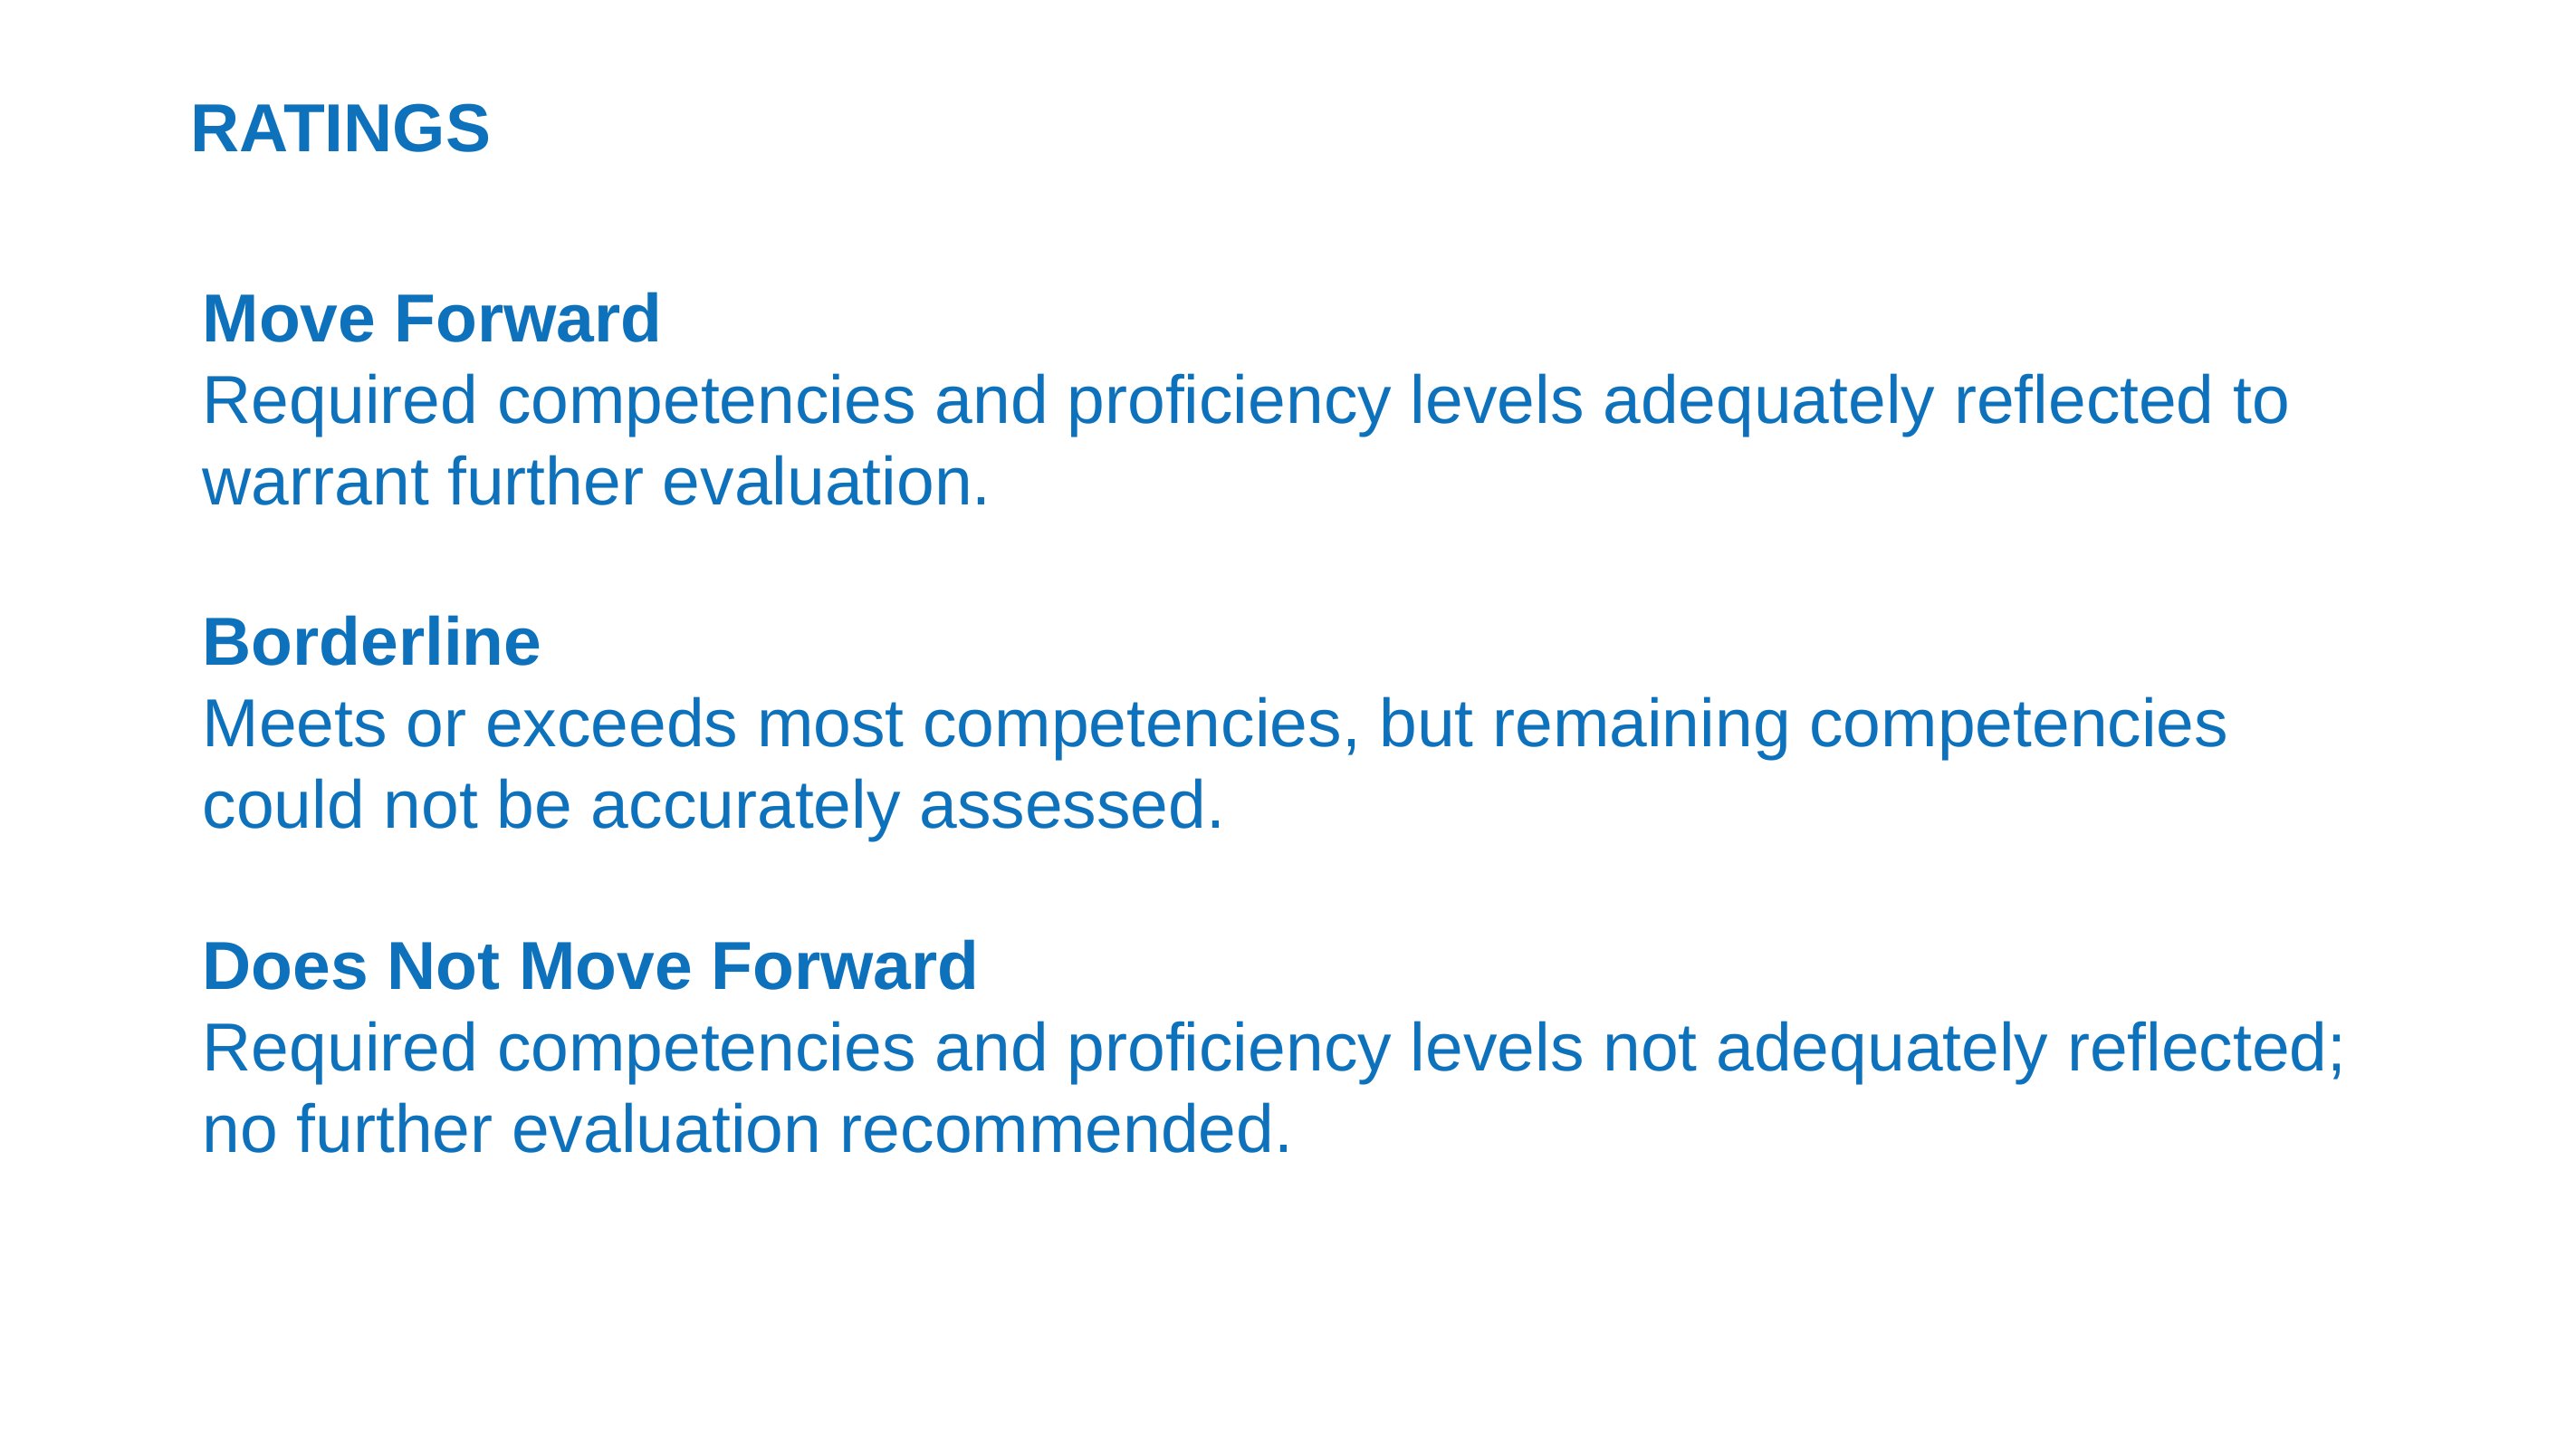

# Ratings
Move Forward
Required competencies and proficiency levels adequately reflected to warrant further evaluation.
Borderline
Meets or exceeds most competencies, but remaining competencies could not be accurately assessed.
Does Not Move Forward
Required competencies and proficiency levels not adequately reflected; no further evaluation recommended.